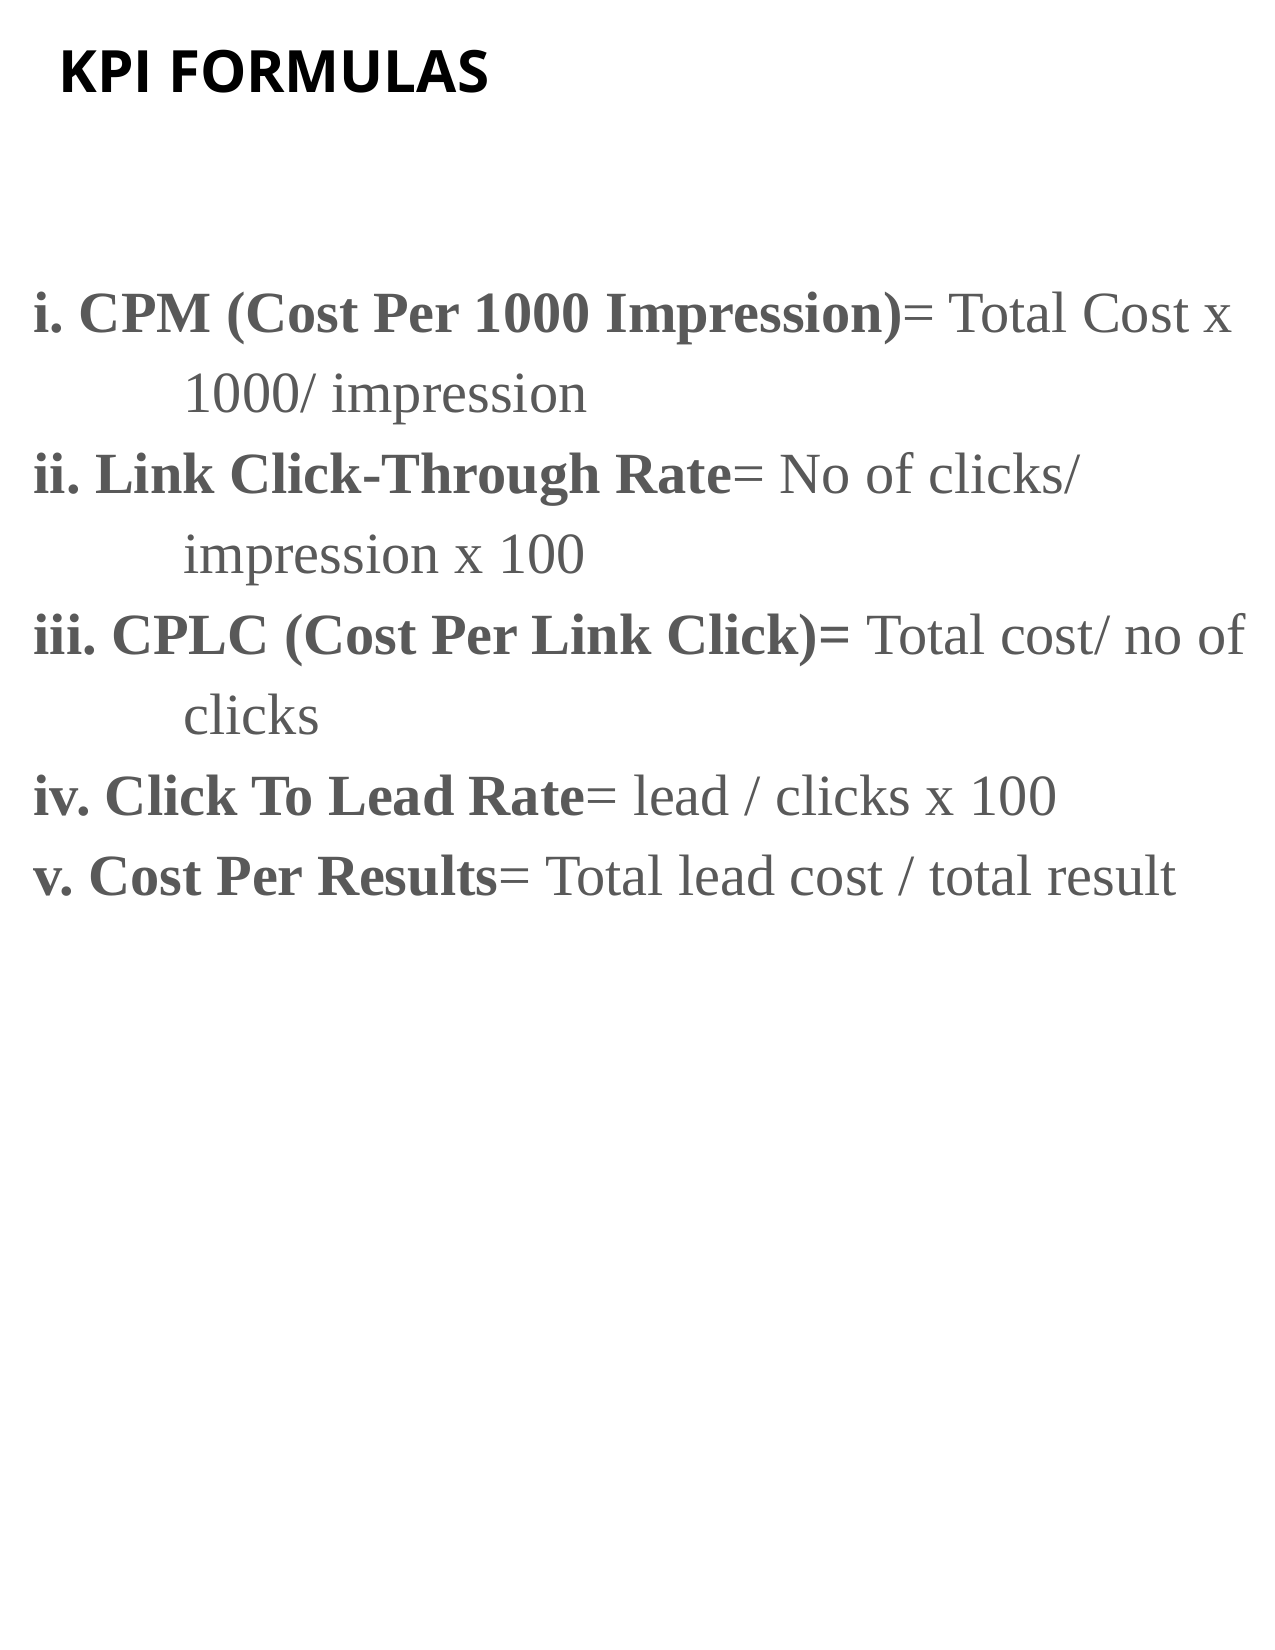

# KPI FORMULAS
i. CPM (Cost Per 1000 Impression)= Total Cost x
	1000/ impression
ii. Link Click-Through Rate= No of clicks/
	impression x 100
iii. CPLC (Cost Per Link Click)= Total cost/ no of
	clicks
iv. Click To Lead Rate= lead / clicks x 100
v. Cost Per Results= Total lead cost / total result